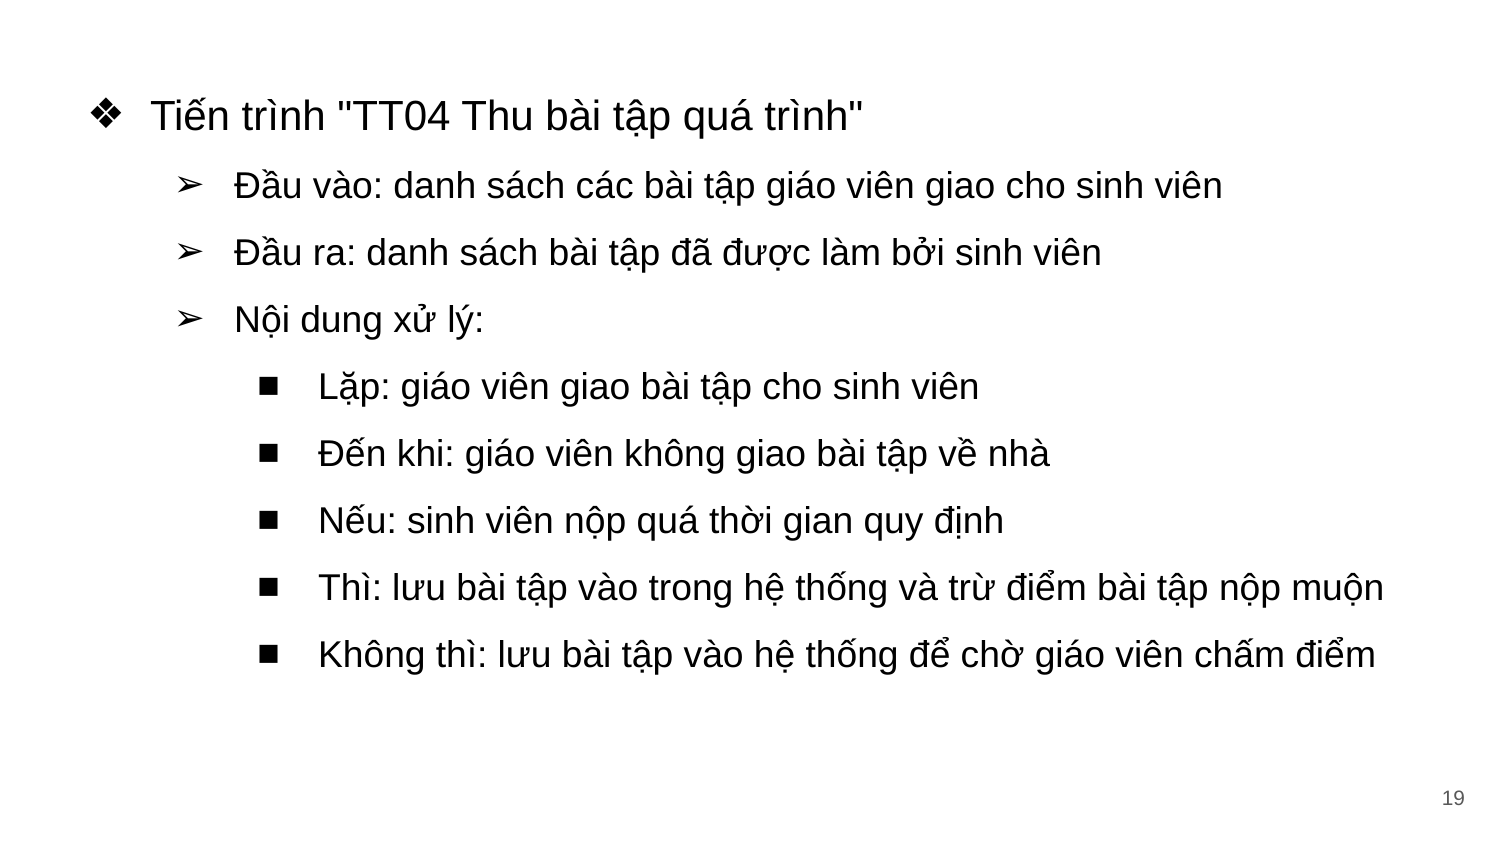

Tiến trình "TT04 Thu bài tập quá trình"
Đầu vào: danh sách các bài tập giáo viên giao cho sinh viên
Đầu ra: danh sách bài tập đã được làm bởi sinh viên
Nội dung xử lý:
Lặp: giáo viên giao bài tập cho sinh viên
Đến khi: giáo viên không giao bài tập về nhà
Nếu: sinh viên nộp quá thời gian quy định
Thì: lưu bài tập vào trong hệ thống và trừ điểm bài tập nộp muộn
Không thì: lưu bài tập vào hệ thống để chờ giáo viên chấm điểm

19